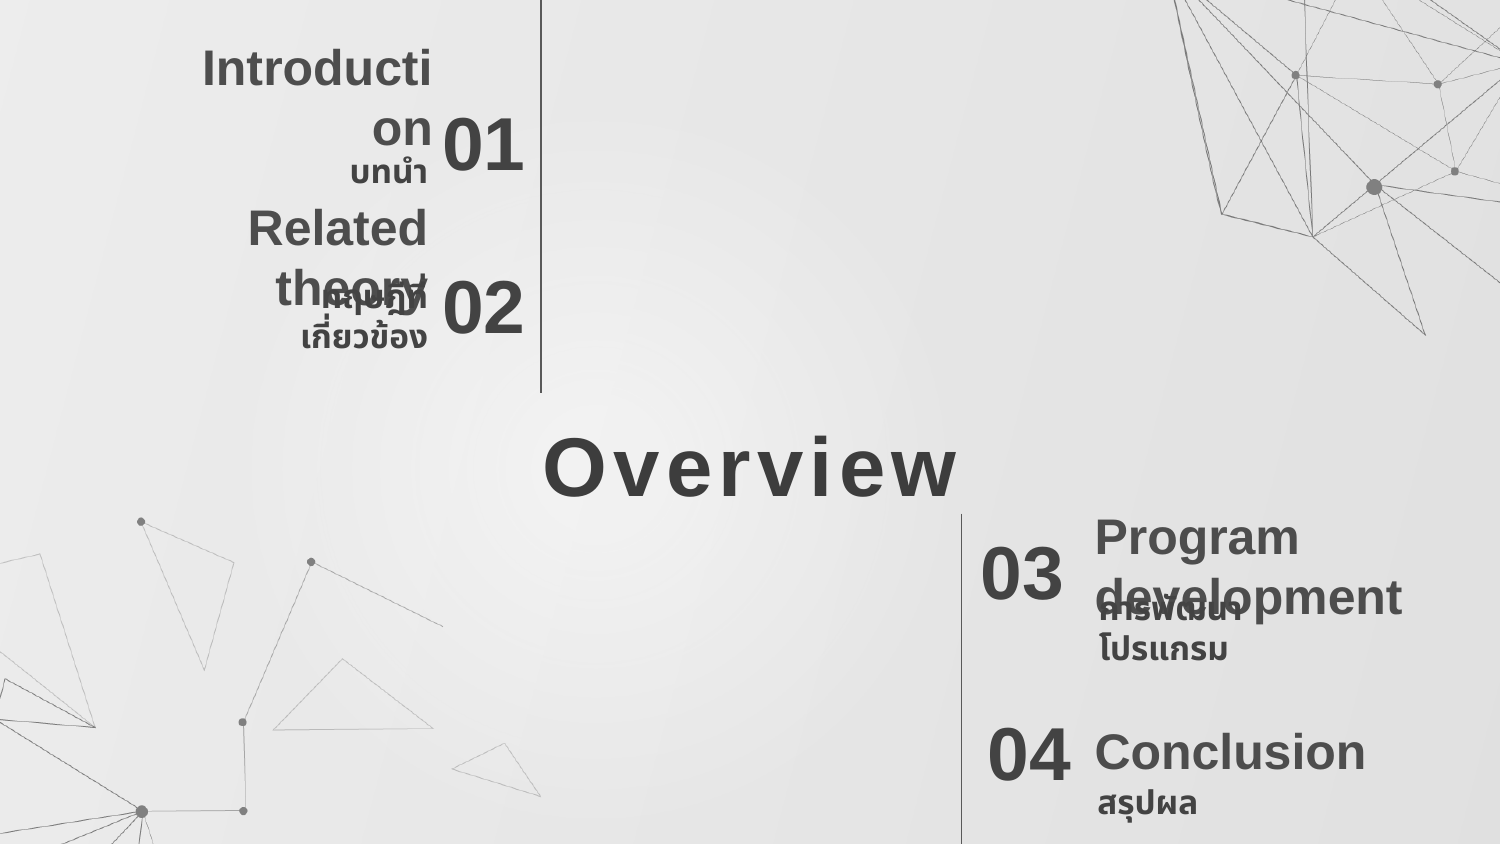

Introduction
01
บทนำ
Related theory
02
ทฤษฎีที่เกี่ยวข้อง
# Overview
Program
development
03
การพัฒนาโปรแกรม
  04
Conclusion
สรุปผล